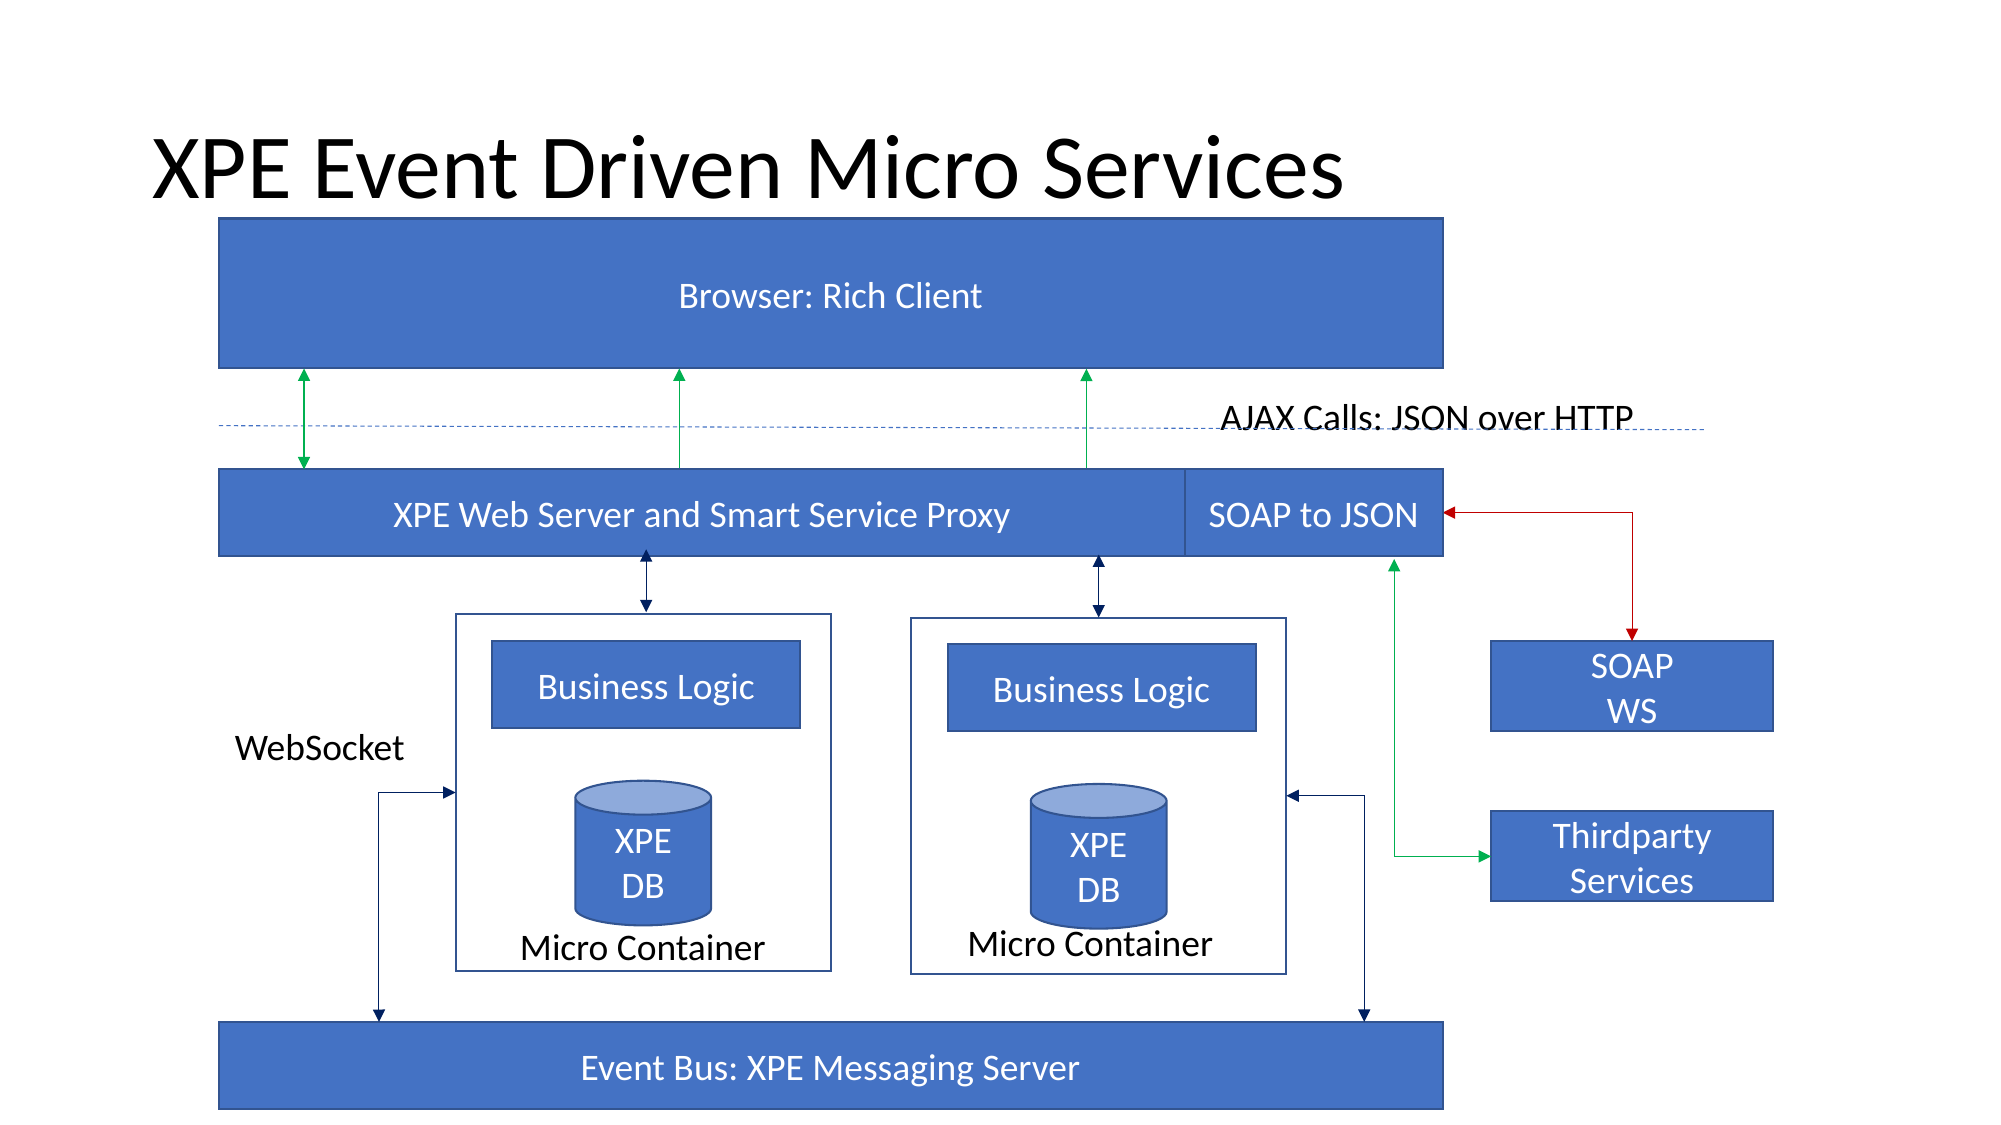

# XPE Event Driven Micro Services
Browser: Rich Client
AJAX Calls: JSON over HTTP
SOAP to JSON
XPE Web Server and Smart Service Proxy

Business Logic
XPE DB

Business Logic
XPE DB
SOAP
WS
WebSocket
Thirdparty
Services
Micro Container
Micro Container
Event Bus: XPE Messaging Server